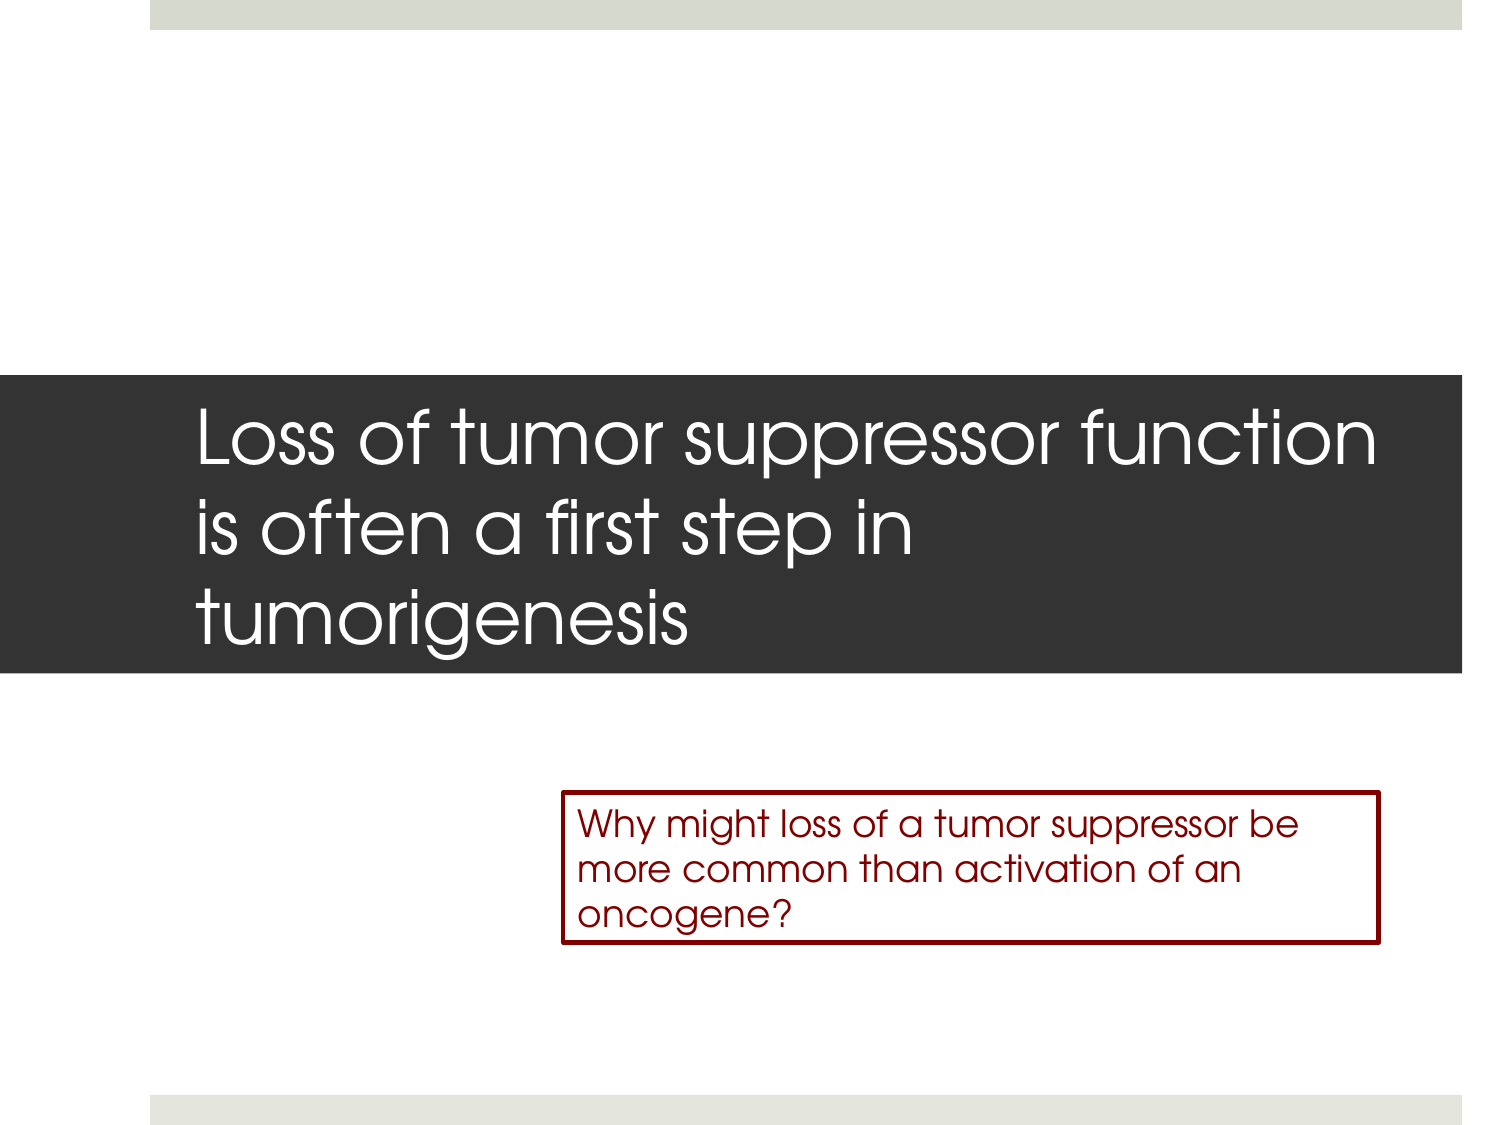

# Loss of tumor suppressor function is often a first step in tumorigenesis
Why might loss of a tumor suppressor be more common than activation of an oncogene?